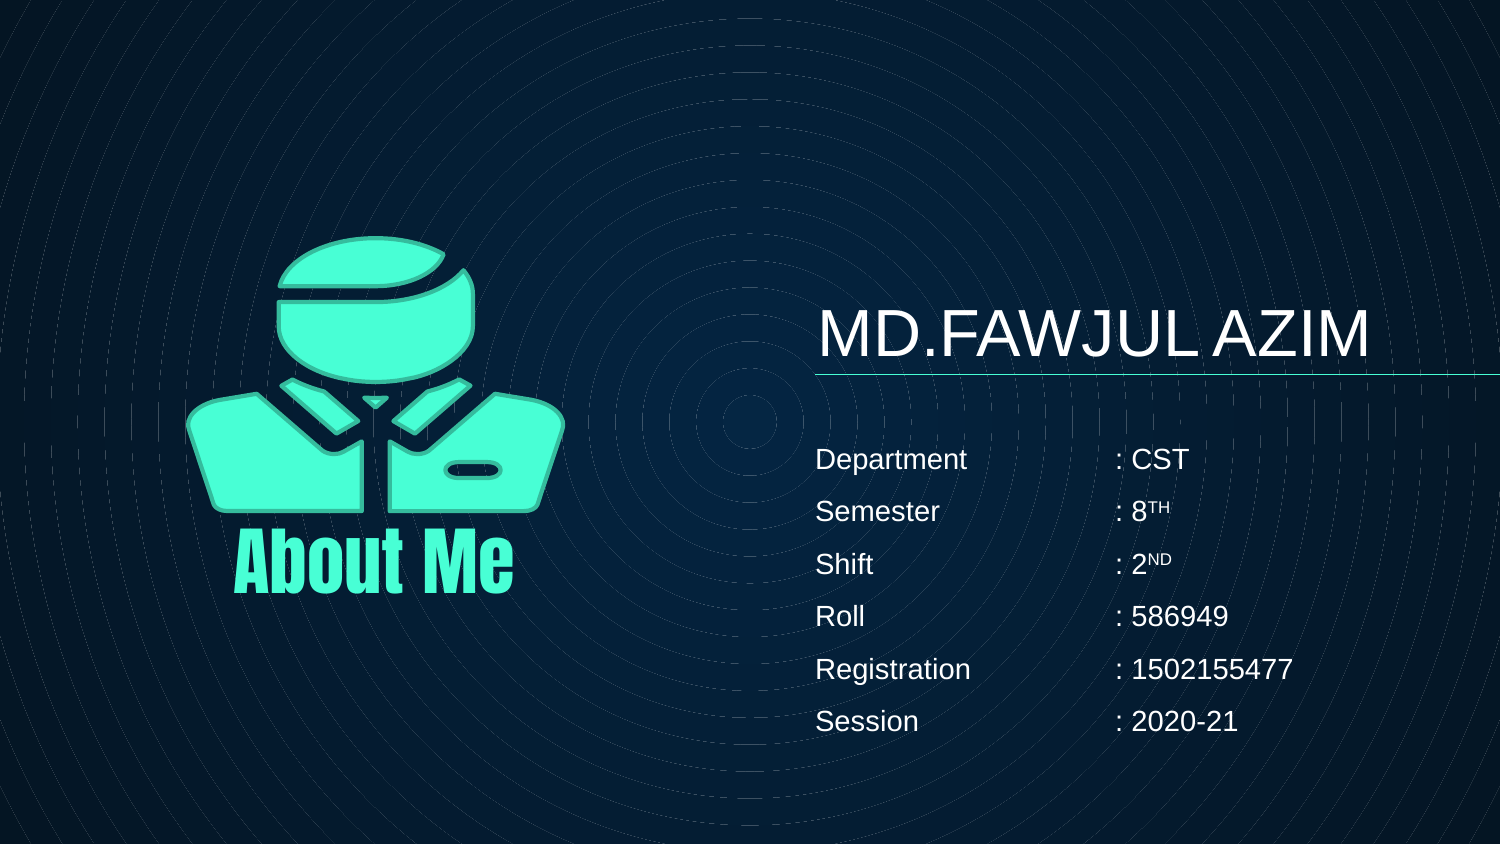

# MD.FAWJUL AZIM
Department	: CST
Semester		: 8TH
Shift		: 2ND
Roll		: 586949
Registration	: 1502155477
Session		: 2020-21
About Me